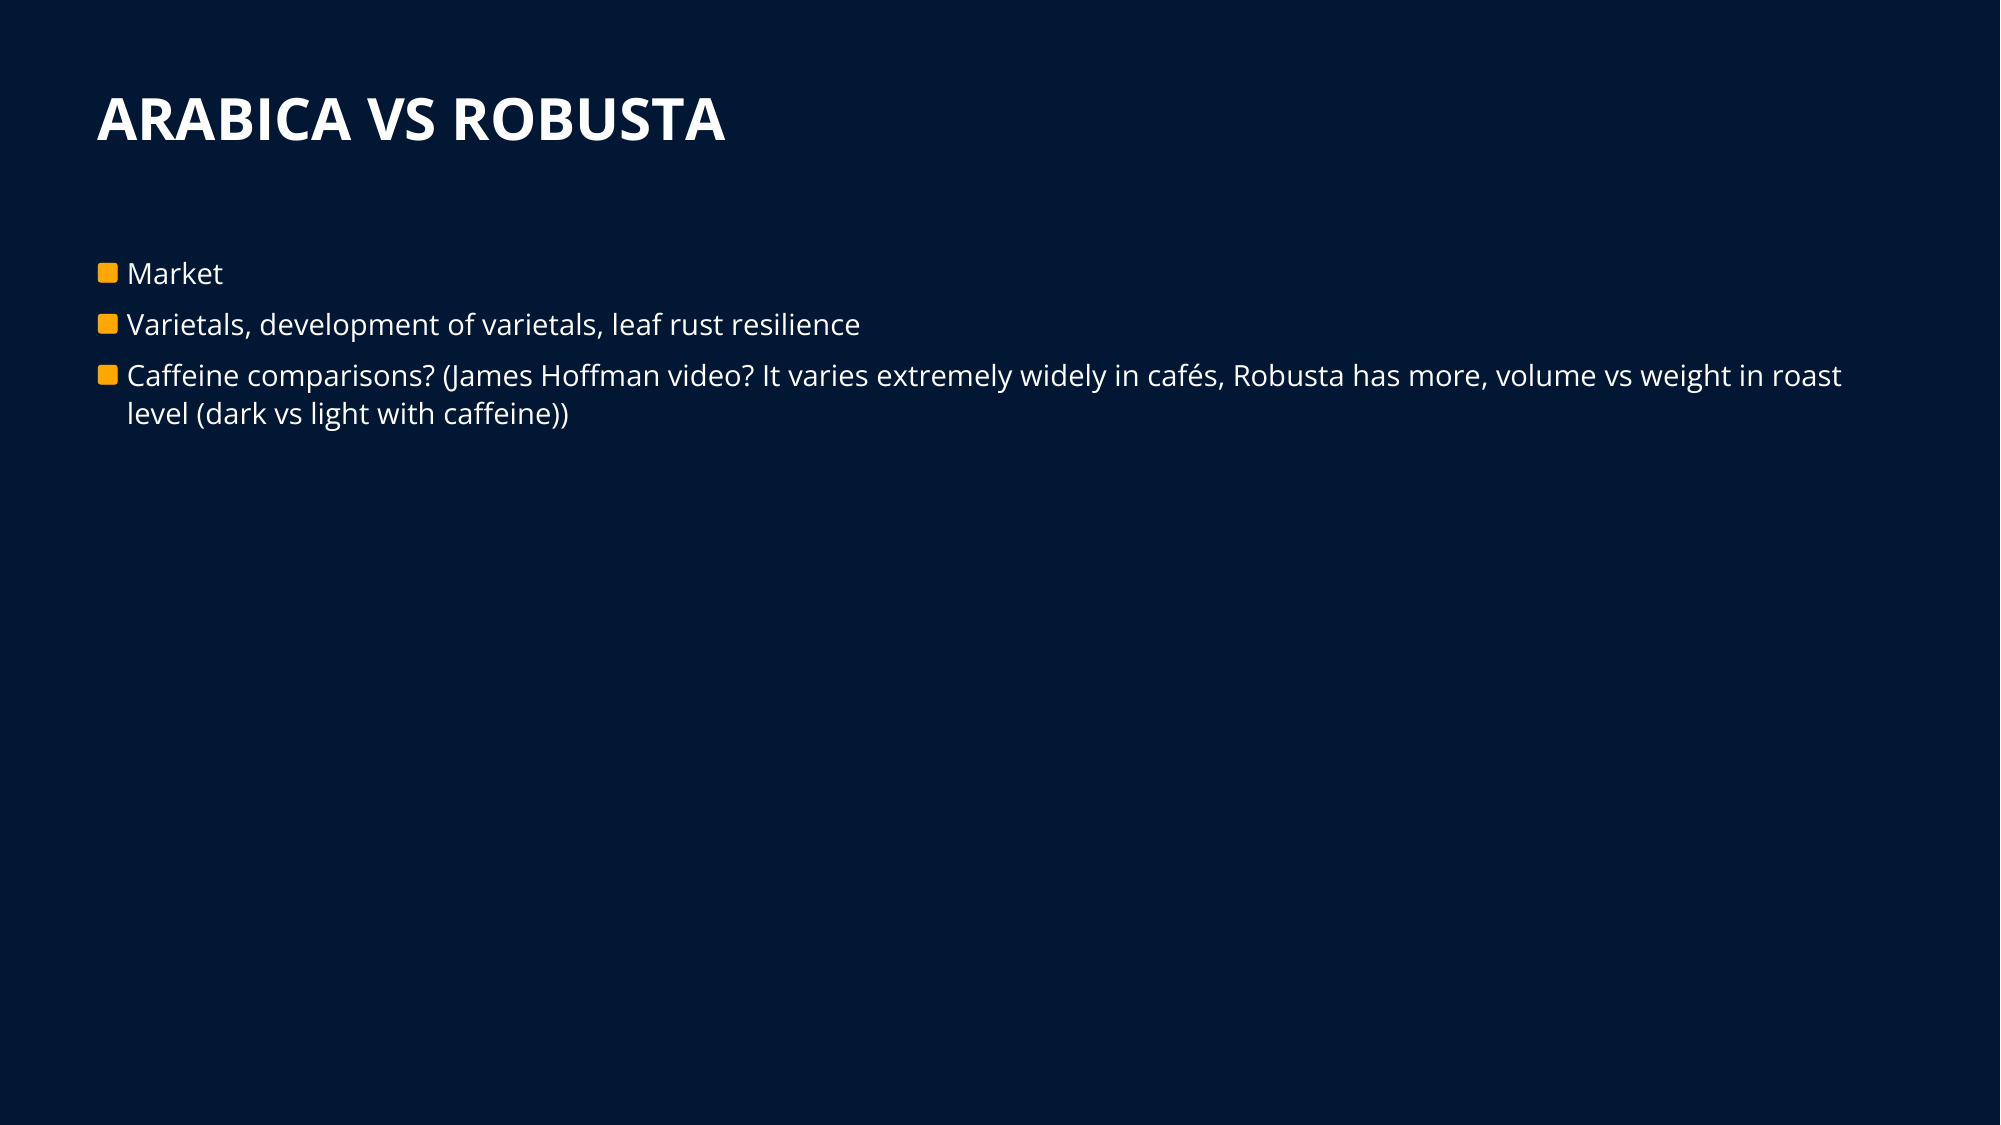

# Arabica vs Robusta
Market
Varietals, development of varietals, leaf rust resilience
Caffeine comparisons? (James Hoffman video? It varies extremely widely in cafés, Robusta has more, volume vs weight in roast level (dark vs light with caffeine))